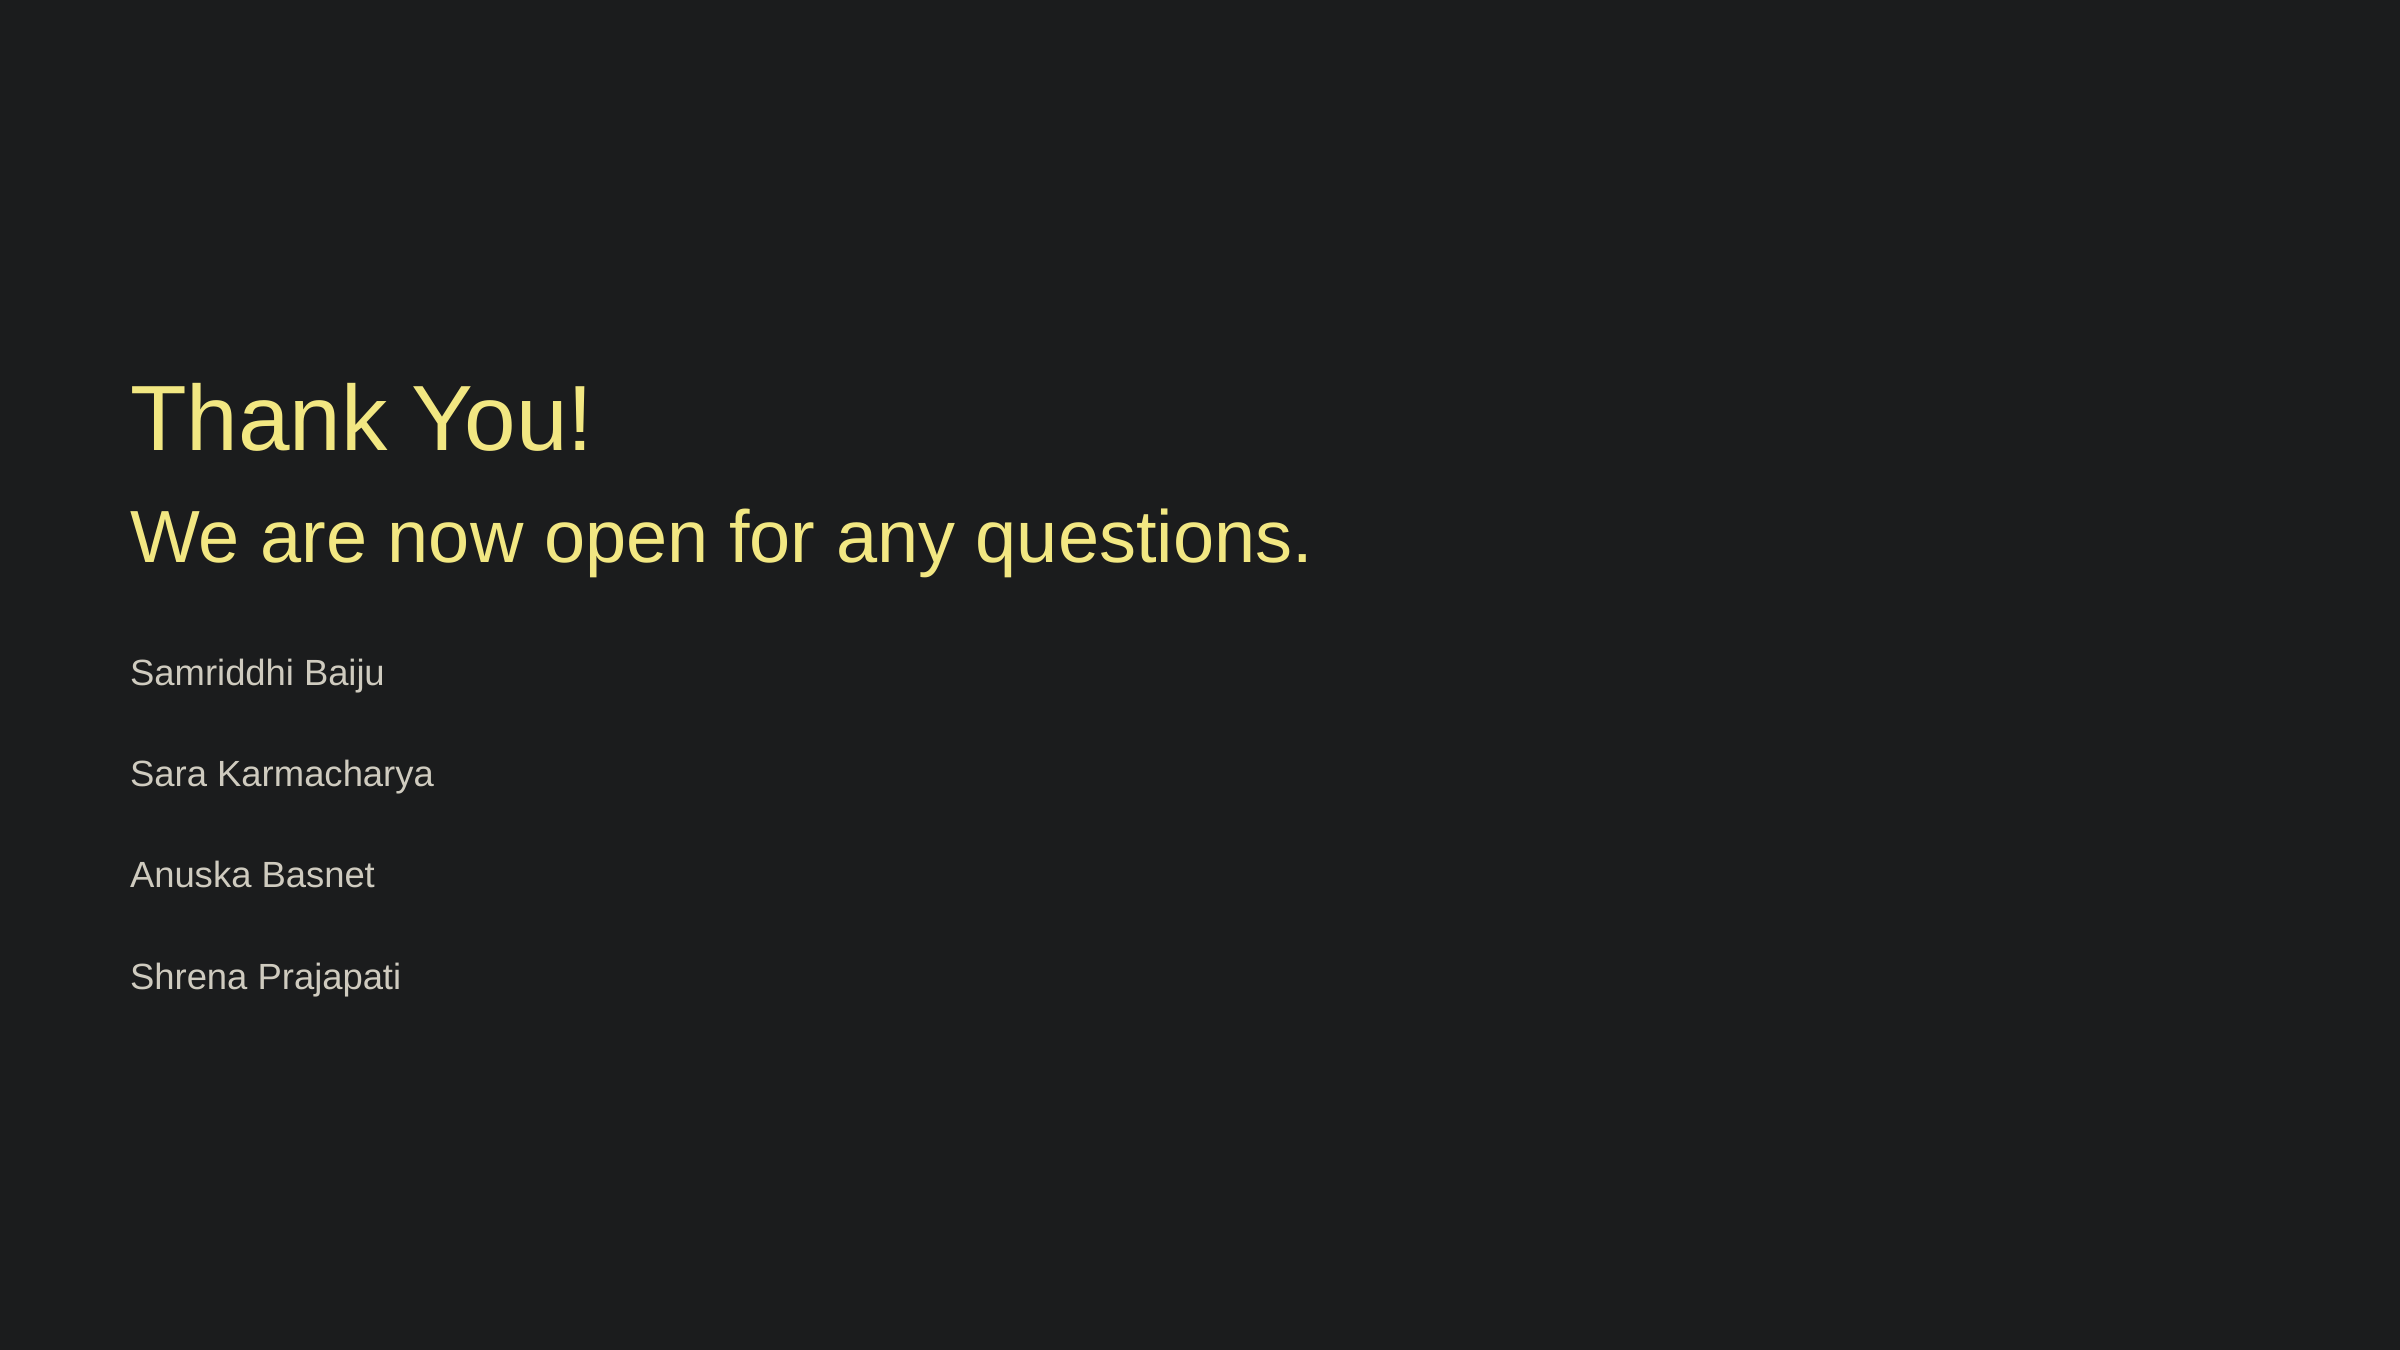

Thank You!
We are now open for any questions.
Samriddhi Baiju
Sara Karmacharya
Anuska Basnet
Shrena Prajapati